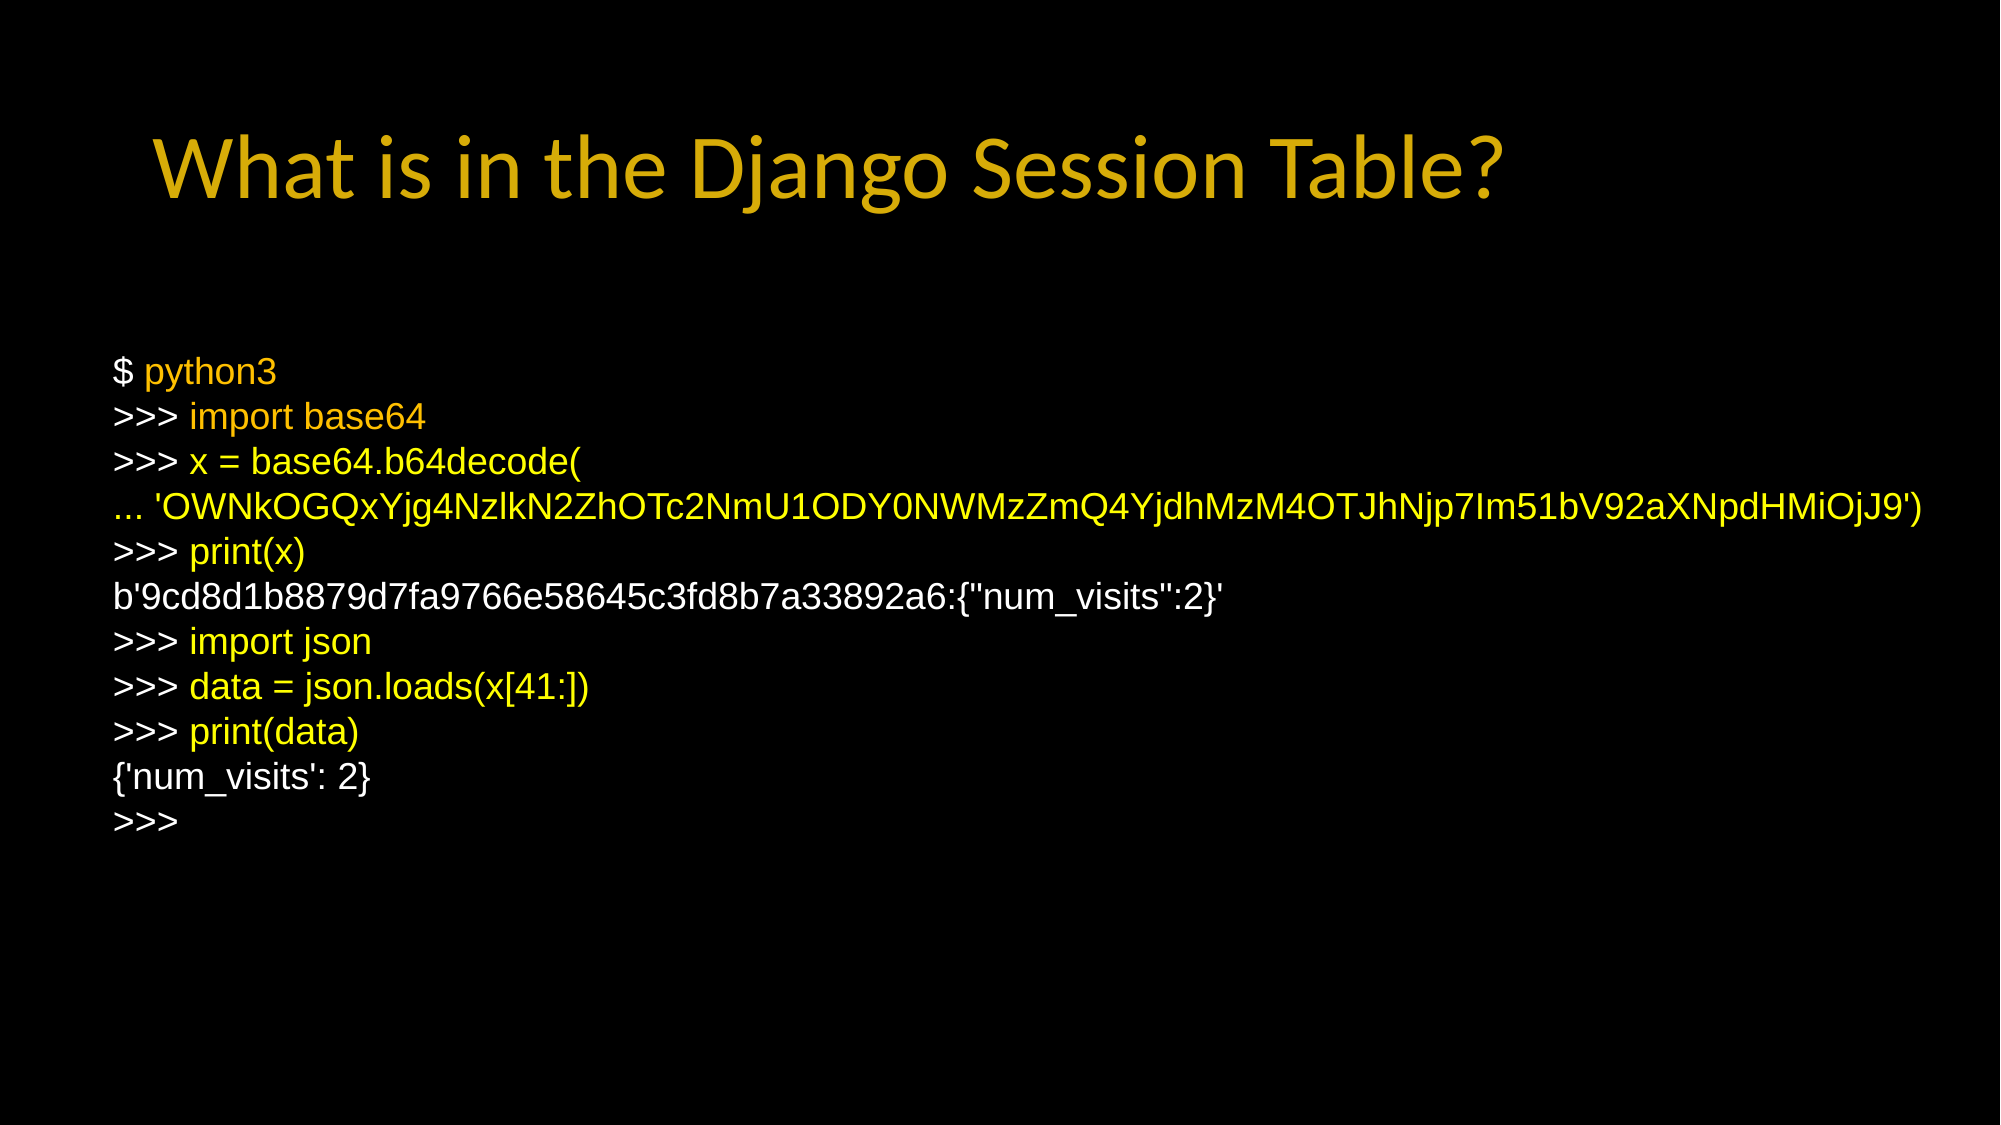

# What is in the Django Session Table?
$ python3
>>> import base64
>>> x = base64.b64decode(
... 'OWNkOGQxYjg4NzlkN2ZhOTc2NmU1ODY0NWMzZmQ4YjdhMzM4OTJhNjp7Im51bV92aXNpdHMiOjJ9')
>>> print(x)
b'9cd8d1b8879d7fa9766e58645c3fd8b7a33892a6:{"num_visits":2}'
>>> import json
>>> data = json.loads(x[41:])
>>> print(data)
{'num_visits': 2}
>>>